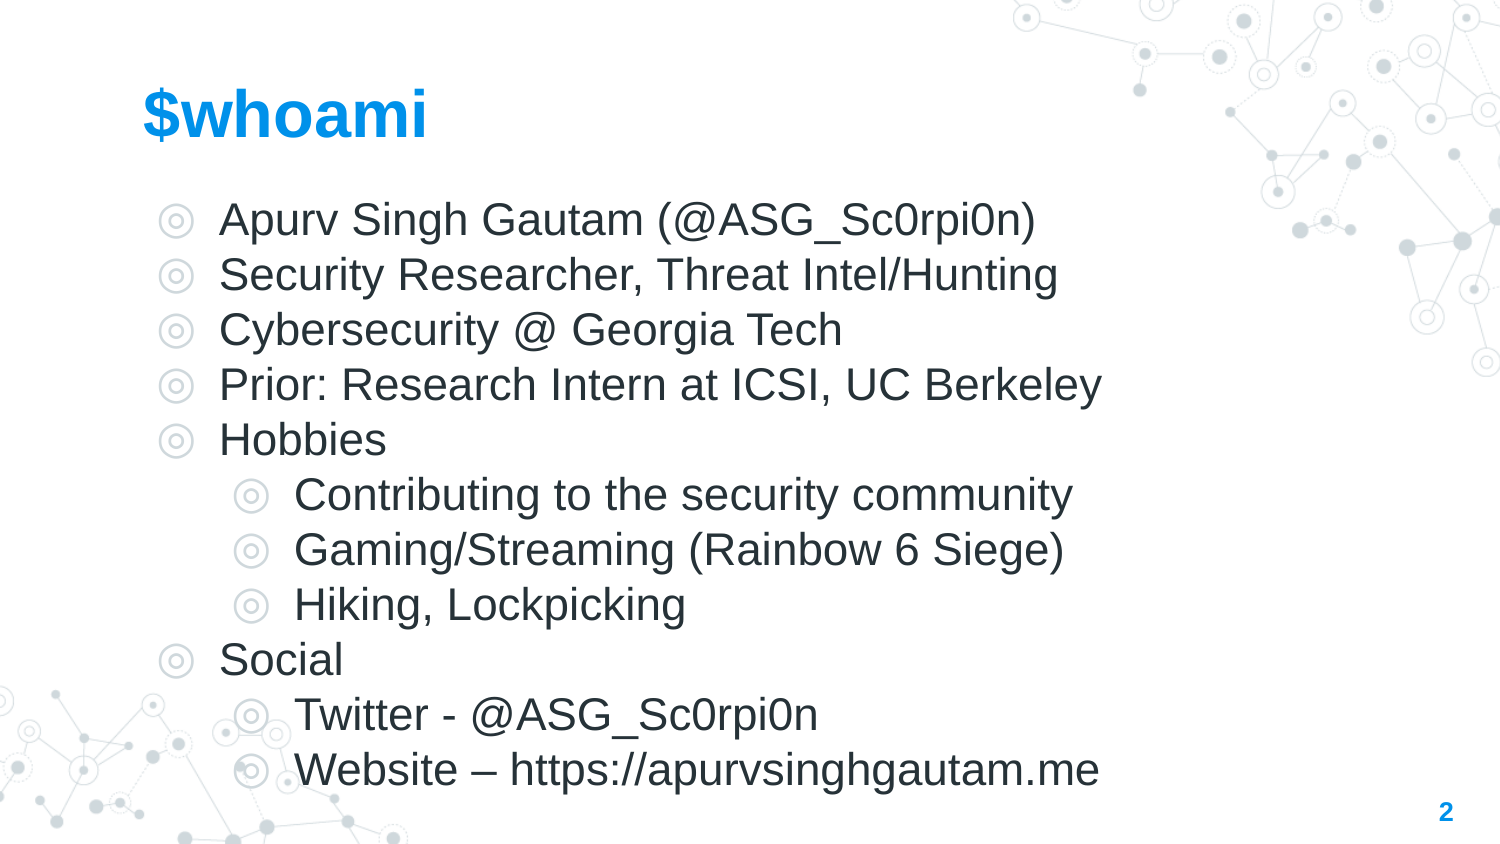

# $whoami
Apurv Singh Gautam (@ASG_Sc0rpi0n)
Security Researcher, Threat Intel/Hunting
Cybersecurity @ Georgia Tech
Prior: Research Intern at ICSI, UC Berkeley
Hobbies
Contributing to the security community
Gaming/Streaming (Rainbow 6 Siege)
Hiking, Lockpicking
Social
Twitter - @ASG_Sc0rpi0n
Website – https://apurvsinghgautam.me

2